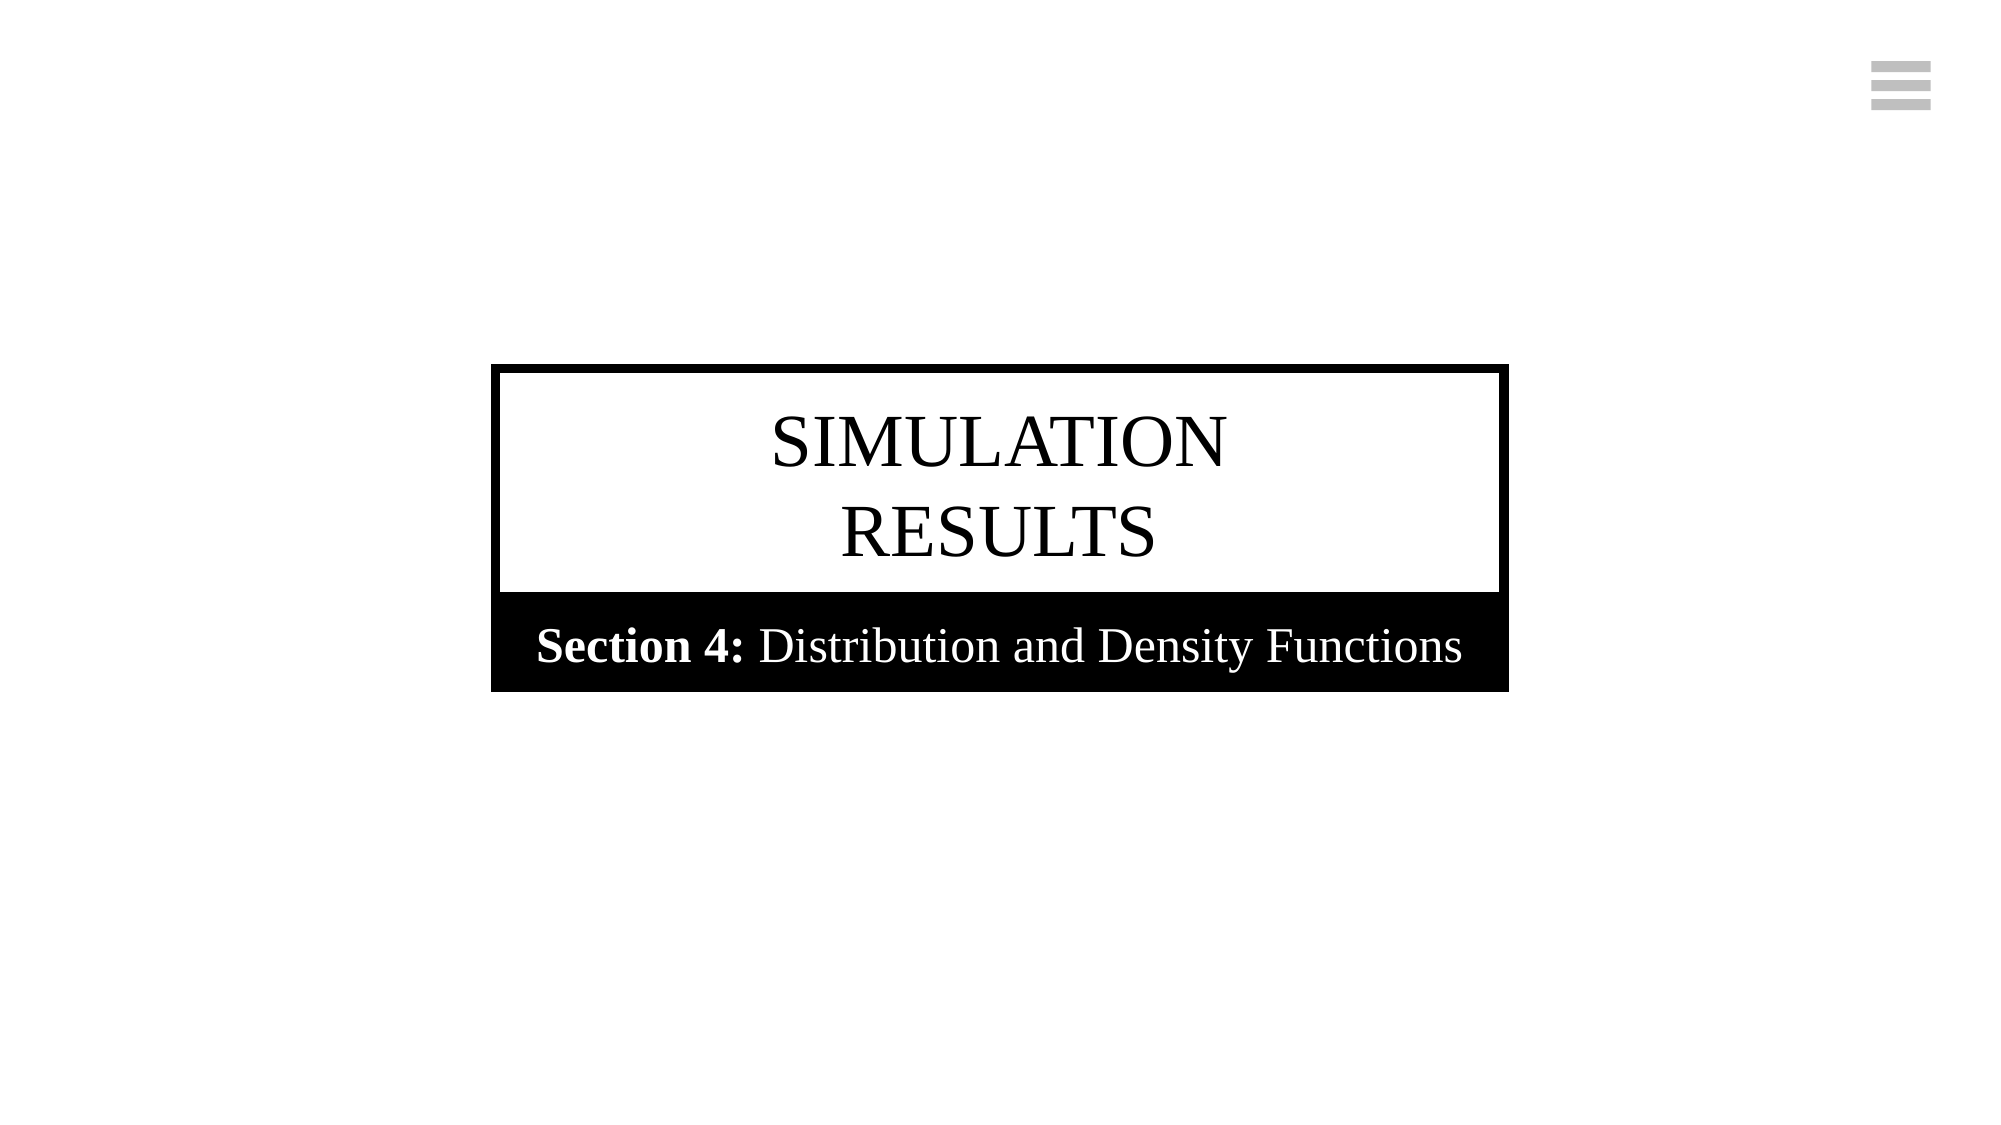

SIMULATION
RESULTS
Section 4: Distribution and Density Functions